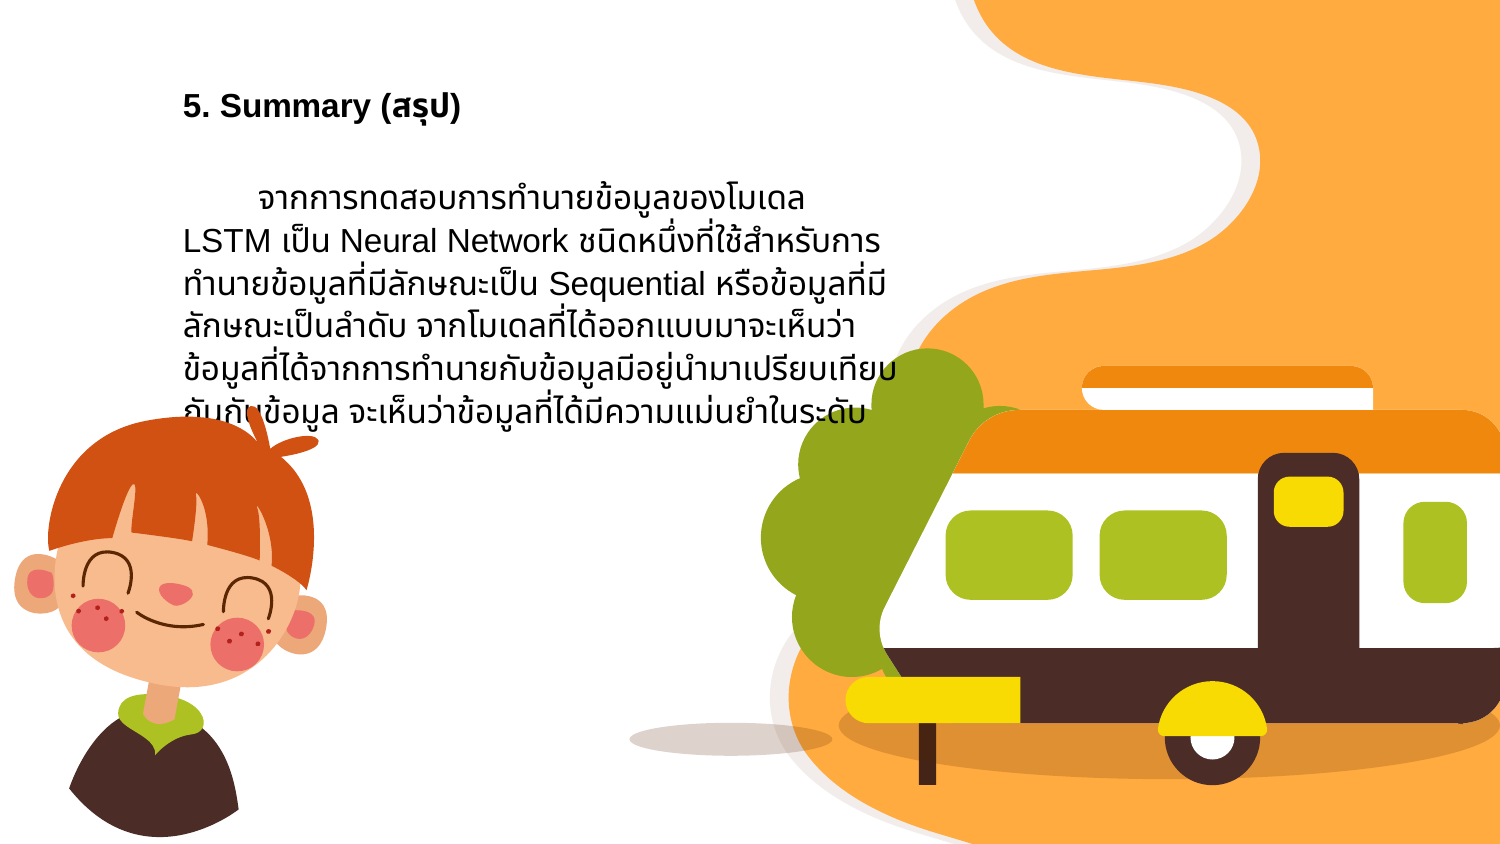

5. Summary (สรุป)
จากการทดสอบการทำนายข้อมูลของโมเดล LSTM เป็น Neural Network ชนิดหนึ่งที่ใช้สำหรับการทำนายข้อมูลที่มีลักษณะเป็น Sequential หรือข้อมูลที่มีลักษณะเป็นลำดับ จากโมเดลที่ได้ออกแบบมาจะเห็นว่าข้อมูลที่ได้จากการทำนายกับข้อมูลมีอยู่นำมาเปรียบเทียบกันกับข้อมูล จะเห็นว่าข้อมูลที่ได้มีความแม่นยำในระดับหนึ่ง